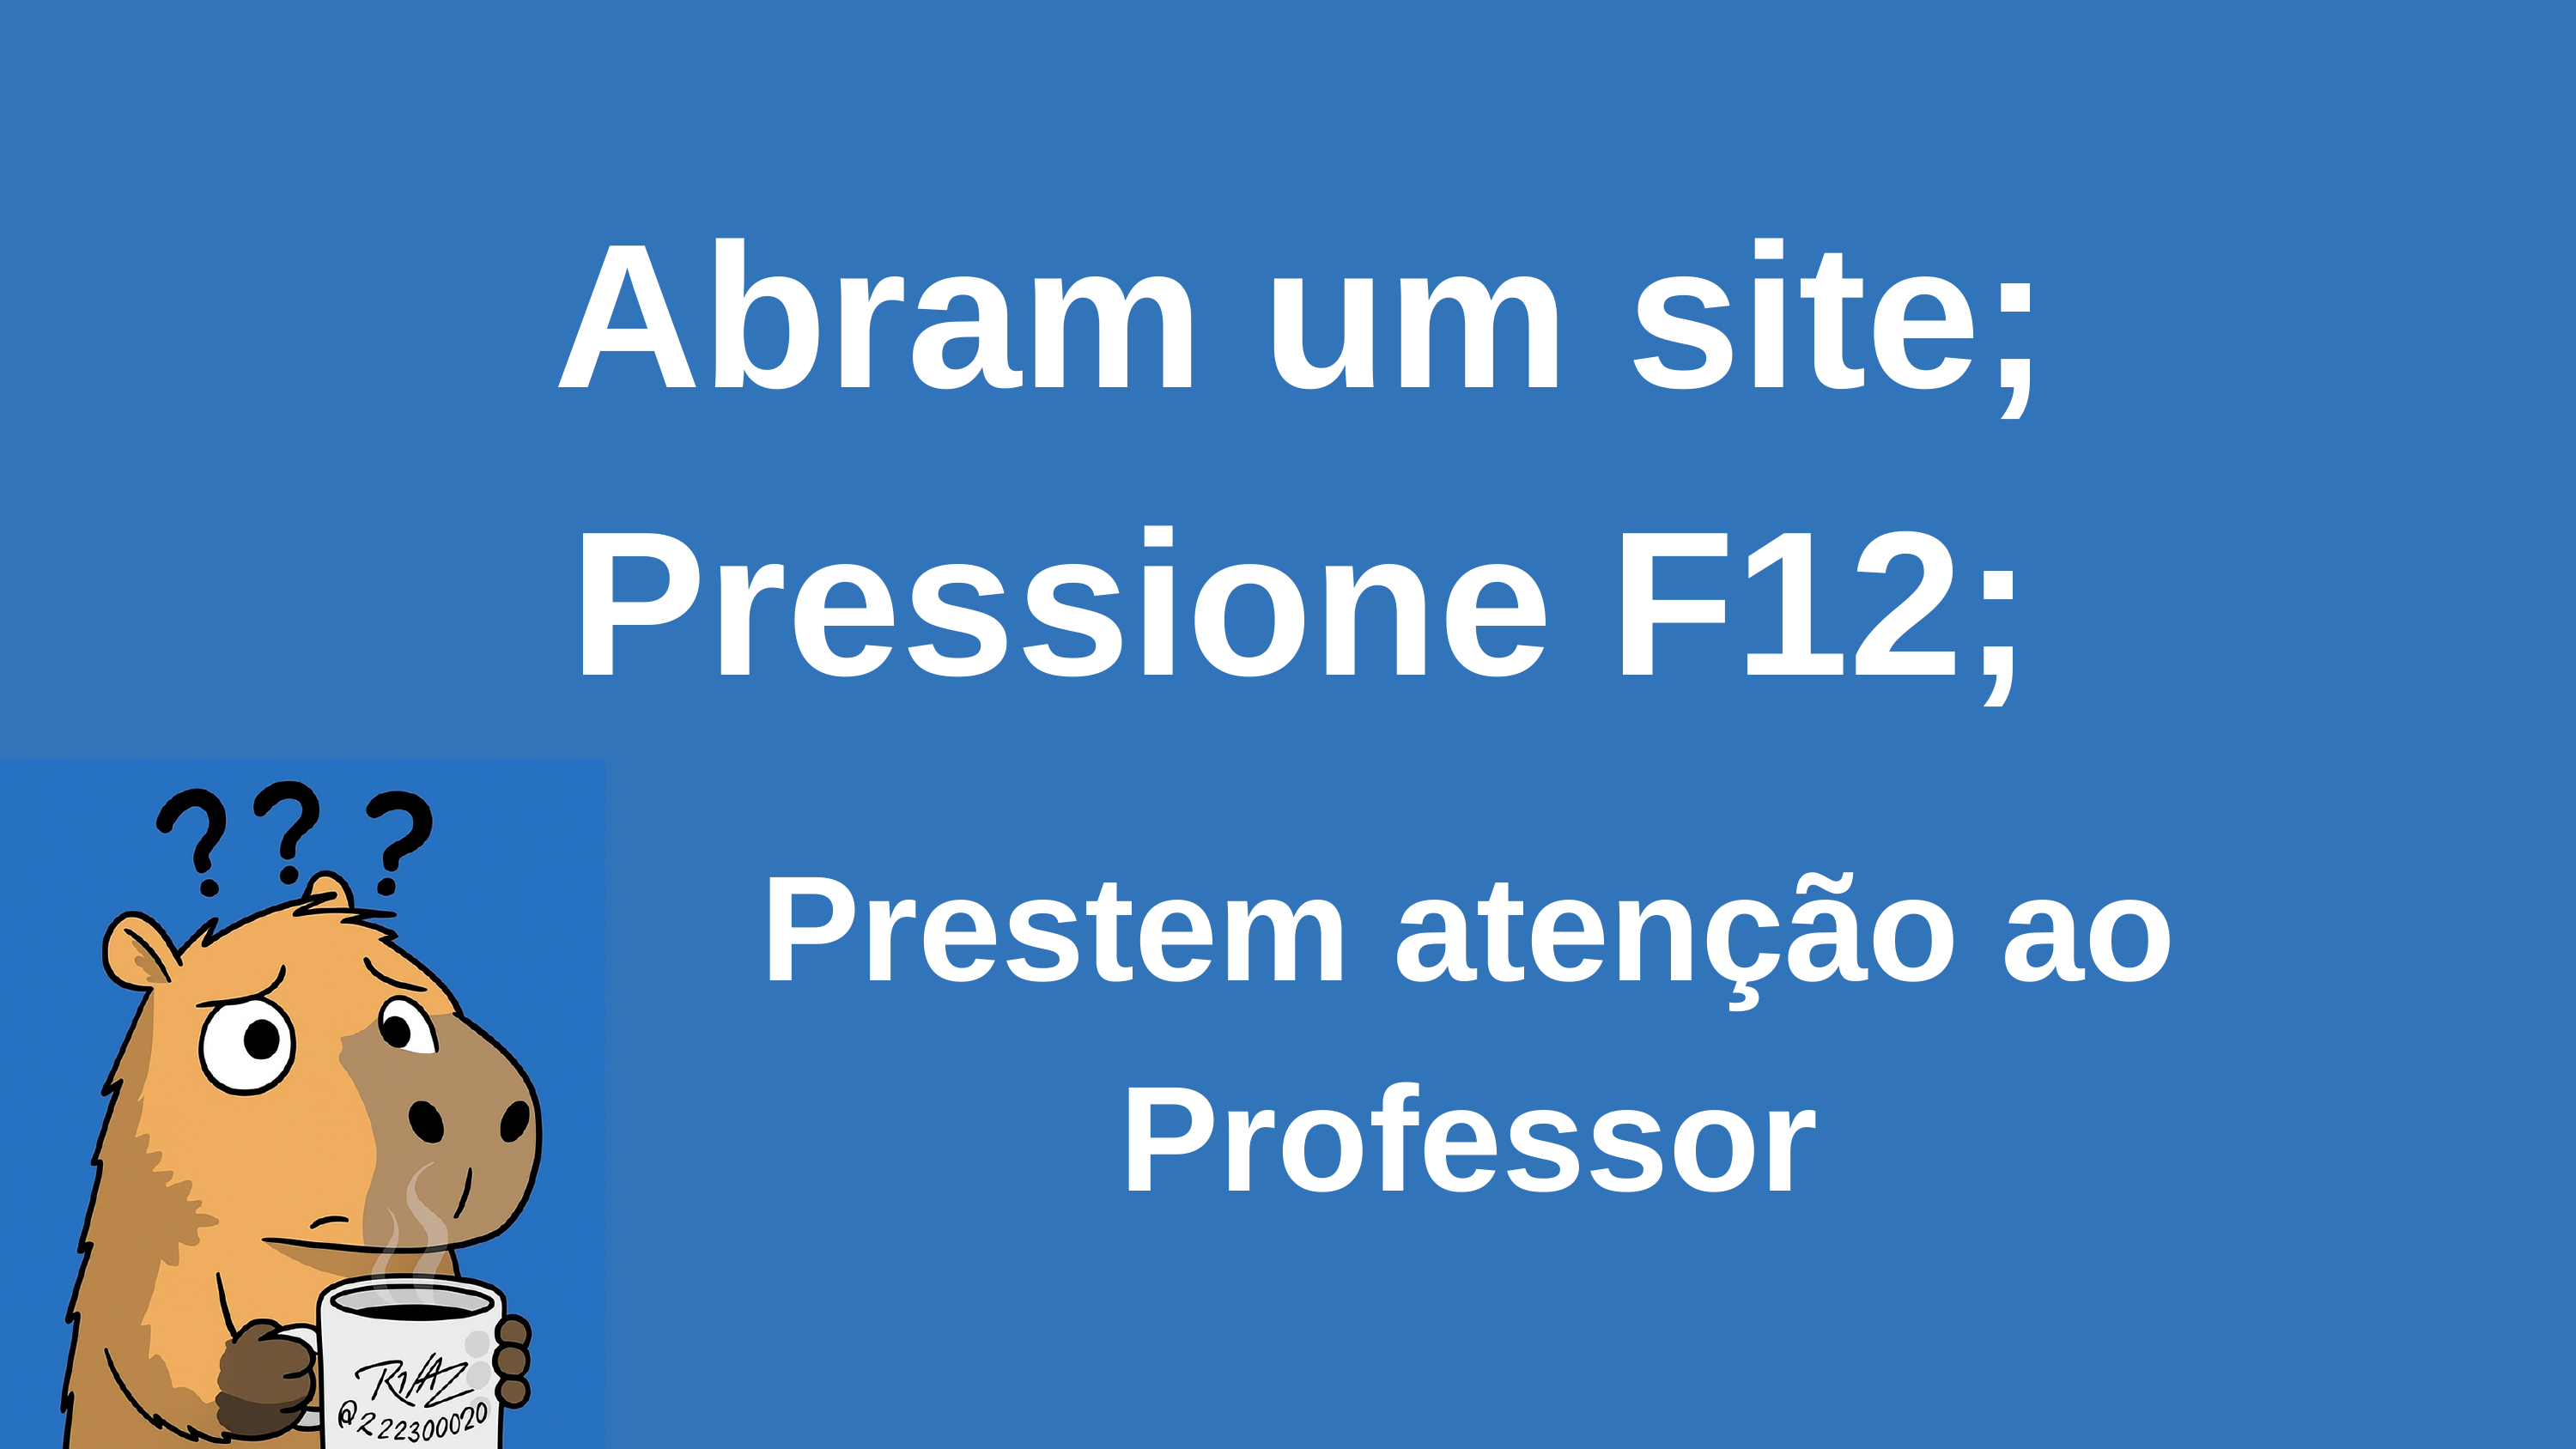

Abram um site;
Pressione F12;

Prestem atenção ao Professor